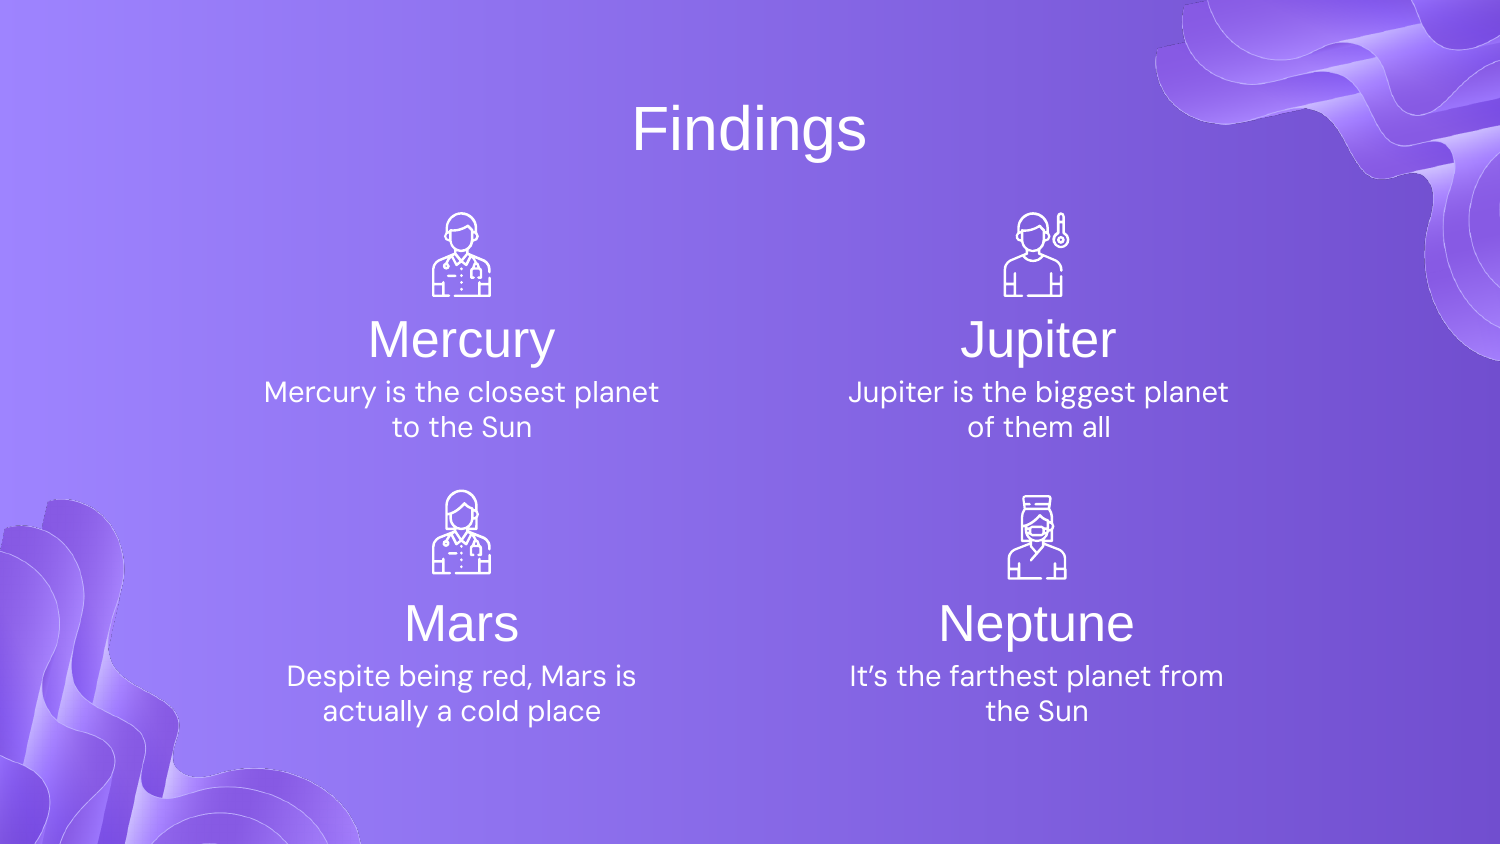

# Findings

Mercury
Jupiter
Mercury is the closest planet to the Sun
Jupiter is the biggest planet of them all

Mars
Neptune
Despite being red, Mars is actually a cold place
It’s the farthest planet from the Sun